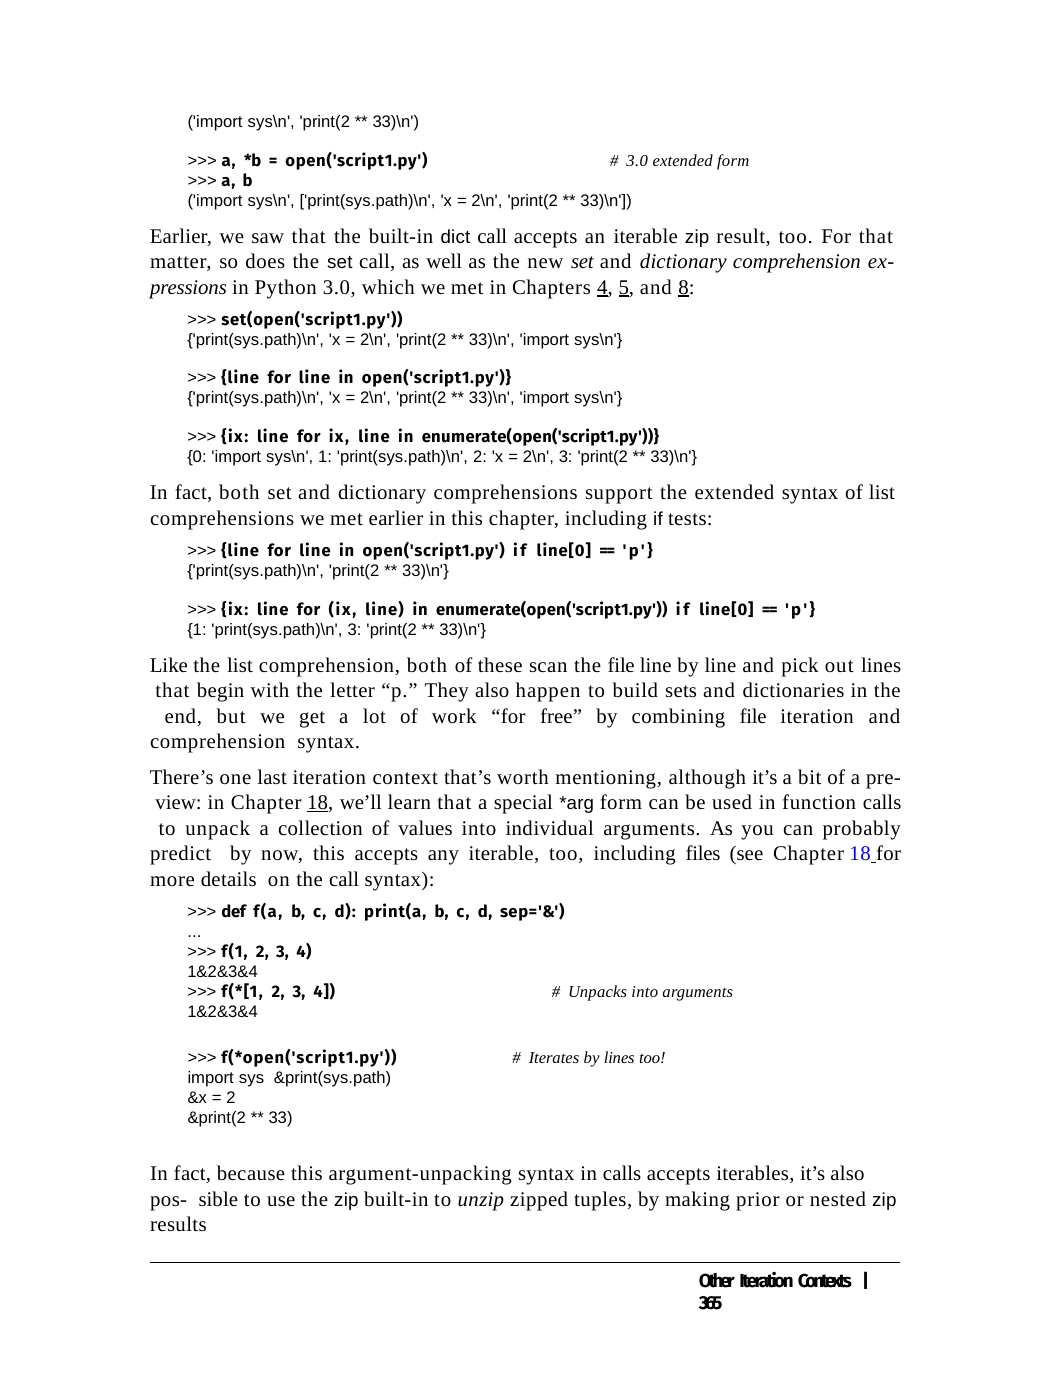

('import sys\n', 'print(2 ** 33)\n')

>>> a, *b = open('script1.py')	# 3.0 extended form
>>> a, b
('import sys\n', ['print(sys.path)\n', 'x = 2\n', 'print(2 ** 33)\n'])
Earlier, we saw that the built-in dict call accepts an iterable zip result, too. For that  matter, so does the set call, as well as the new set and dictionary comprehension ex-  pressions in Python 3.0, which we met in Chapters 4, 5, and 8:
>>> set(open('script1.py'))
{'print(sys.path)\n', 'x = 2\n', 'print(2 ** 33)\n', 'import sys\n'}

>>> {line for line in open('script1.py')}
{'print(sys.path)\n', 'x = 2\n', 'print(2 ** 33)\n', 'import sys\n'}

>>> {ix: line for ix, line in enumerate(open('script1.py'))}
{0: 'import sys\n', 1: 'print(sys.path)\n', 2: 'x = 2\n', 3: 'print(2 ** 33)\n'}
In fact, both set and dictionary comprehensions support the extended syntax of list  comprehensions we met earlier in this chapter, including if tests:
>>> {line for line in open('script1.py') if line[0] == 'p'}
{'print(sys.path)\n', 'print(2 ** 33)\n'}

>>> {ix: line for (ix, line) in enumerate(open('script1.py')) if line[0] == 'p'}
{1: 'print(sys.path)\n', 3: 'print(2 ** 33)\n'}
Like the list comprehension, both of these scan the file line by line and pick out lines  that begin with the letter “p.” They also happen to build sets and dictionaries in the  end, but we get a lot of work “for free” by combining file iteration and comprehension  syntax.
There’s one last iteration context that’s worth mentioning, although it’s a bit of a pre-  view: in Chapter 18, we’ll learn that a special *arg form can be used in function calls  to unpack a collection of values into individual arguments. As you can probably predict  by now, this accepts any iterable, too, including files (see Chapter 18 for more details  on the call syntax):
>>> def f(a, b, c, d): print(a, b, c, d, sep='&')
...
>>> f(1, 2, 3, 4)
1&2&3&4
>>> f(*[1, 2, 3, 4])	# Unpacks into arguments
1&2&3&4
>>> f(*open('script1.py'))  import sys  &print(sys.path)
&x = 2
&print(2 ** 33)
# Iterates by lines too!
In fact, because this argument-unpacking syntax in calls accepts iterables, it’s also pos-  sible to use the zip built-in to unzip zipped tuples, by making prior or nested zip results

Other Iteration Contexts  | 365